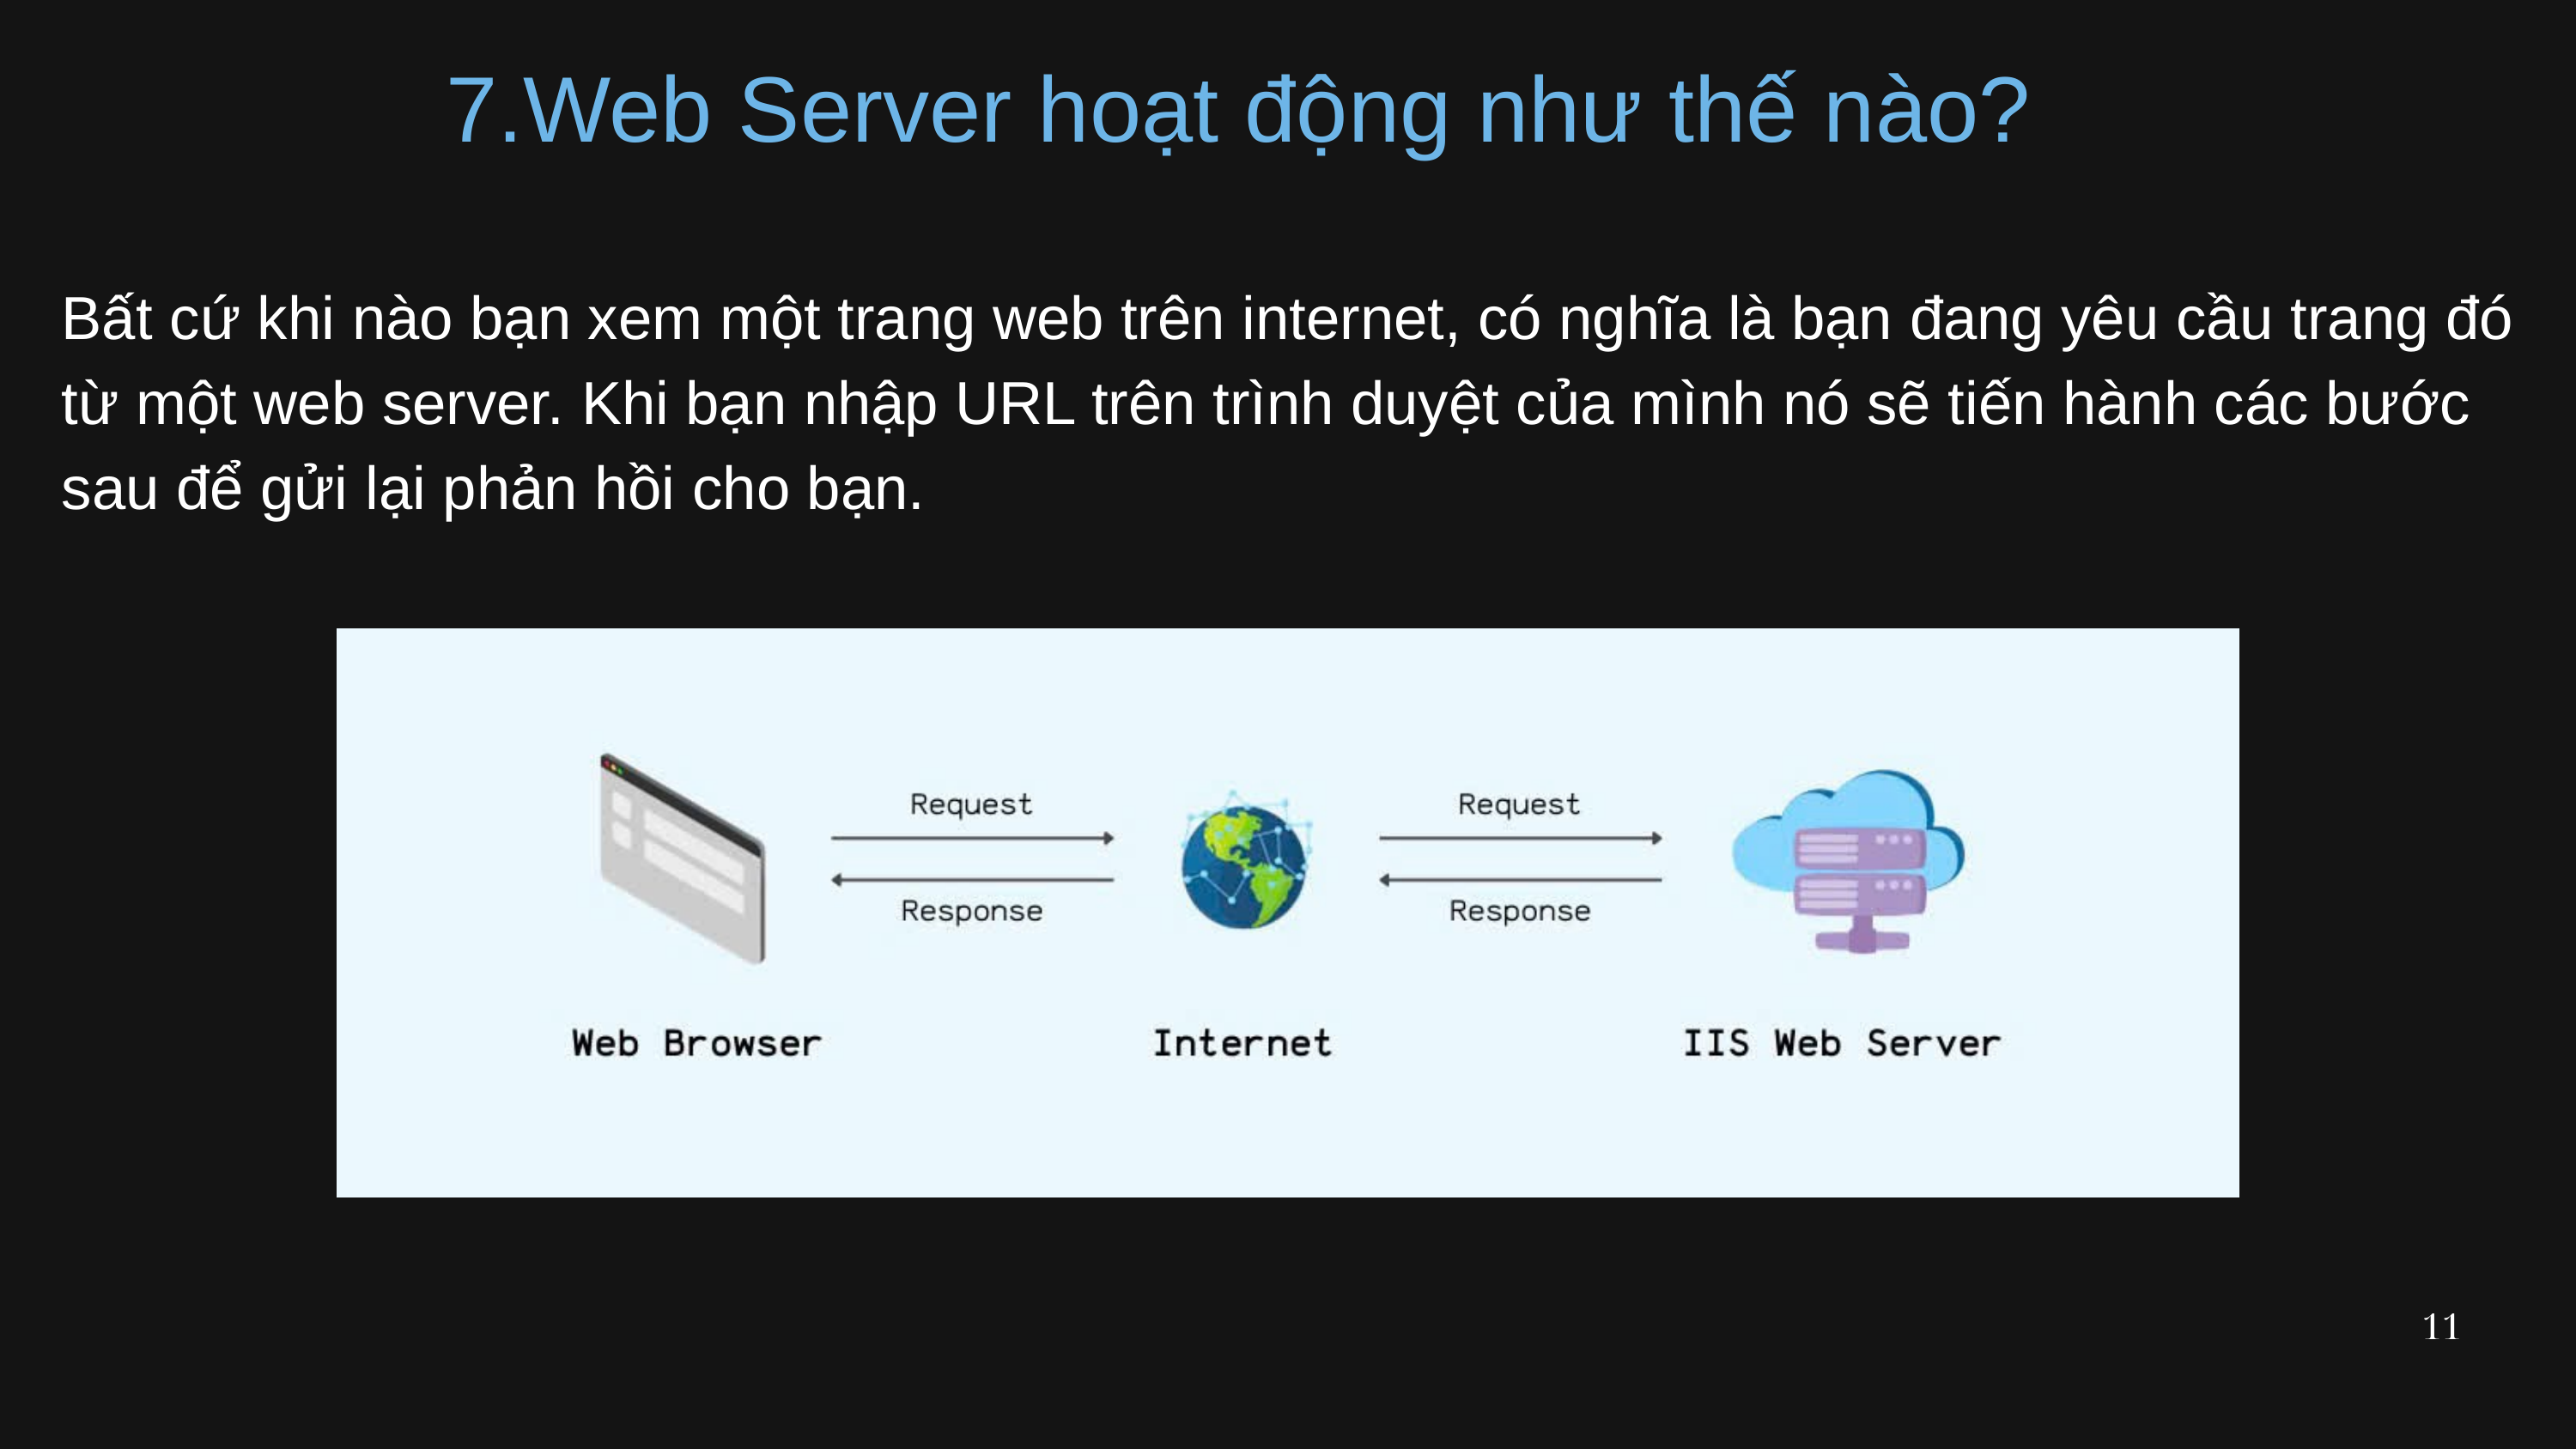

7.Web Server hoạt động như thế nào?
Bất cứ khi nào bạn xem một trang web trên internet, có nghĩa là bạn đang yêu cầu trang đó từ một web server. Khi bạn nhập URL trên trình duyệt của mình nó sẽ tiến hành các bước sau để gửi lại phản hồi cho bạn.

11